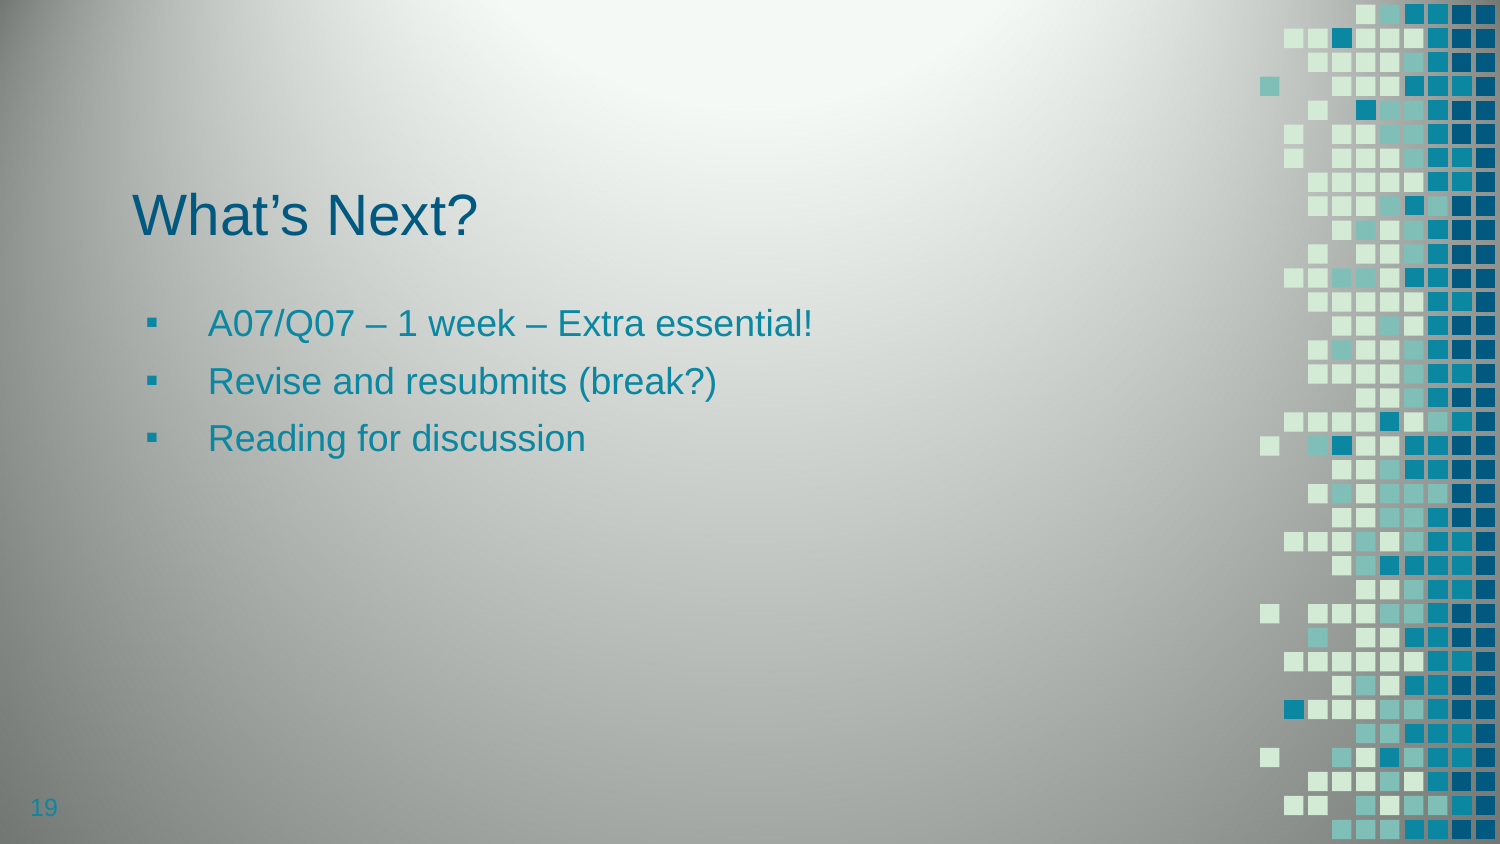

# What’s Next?
A07/Q07 – 1 week – Extra essential!
Revise and resubmits (break?)
Reading for discussion

19